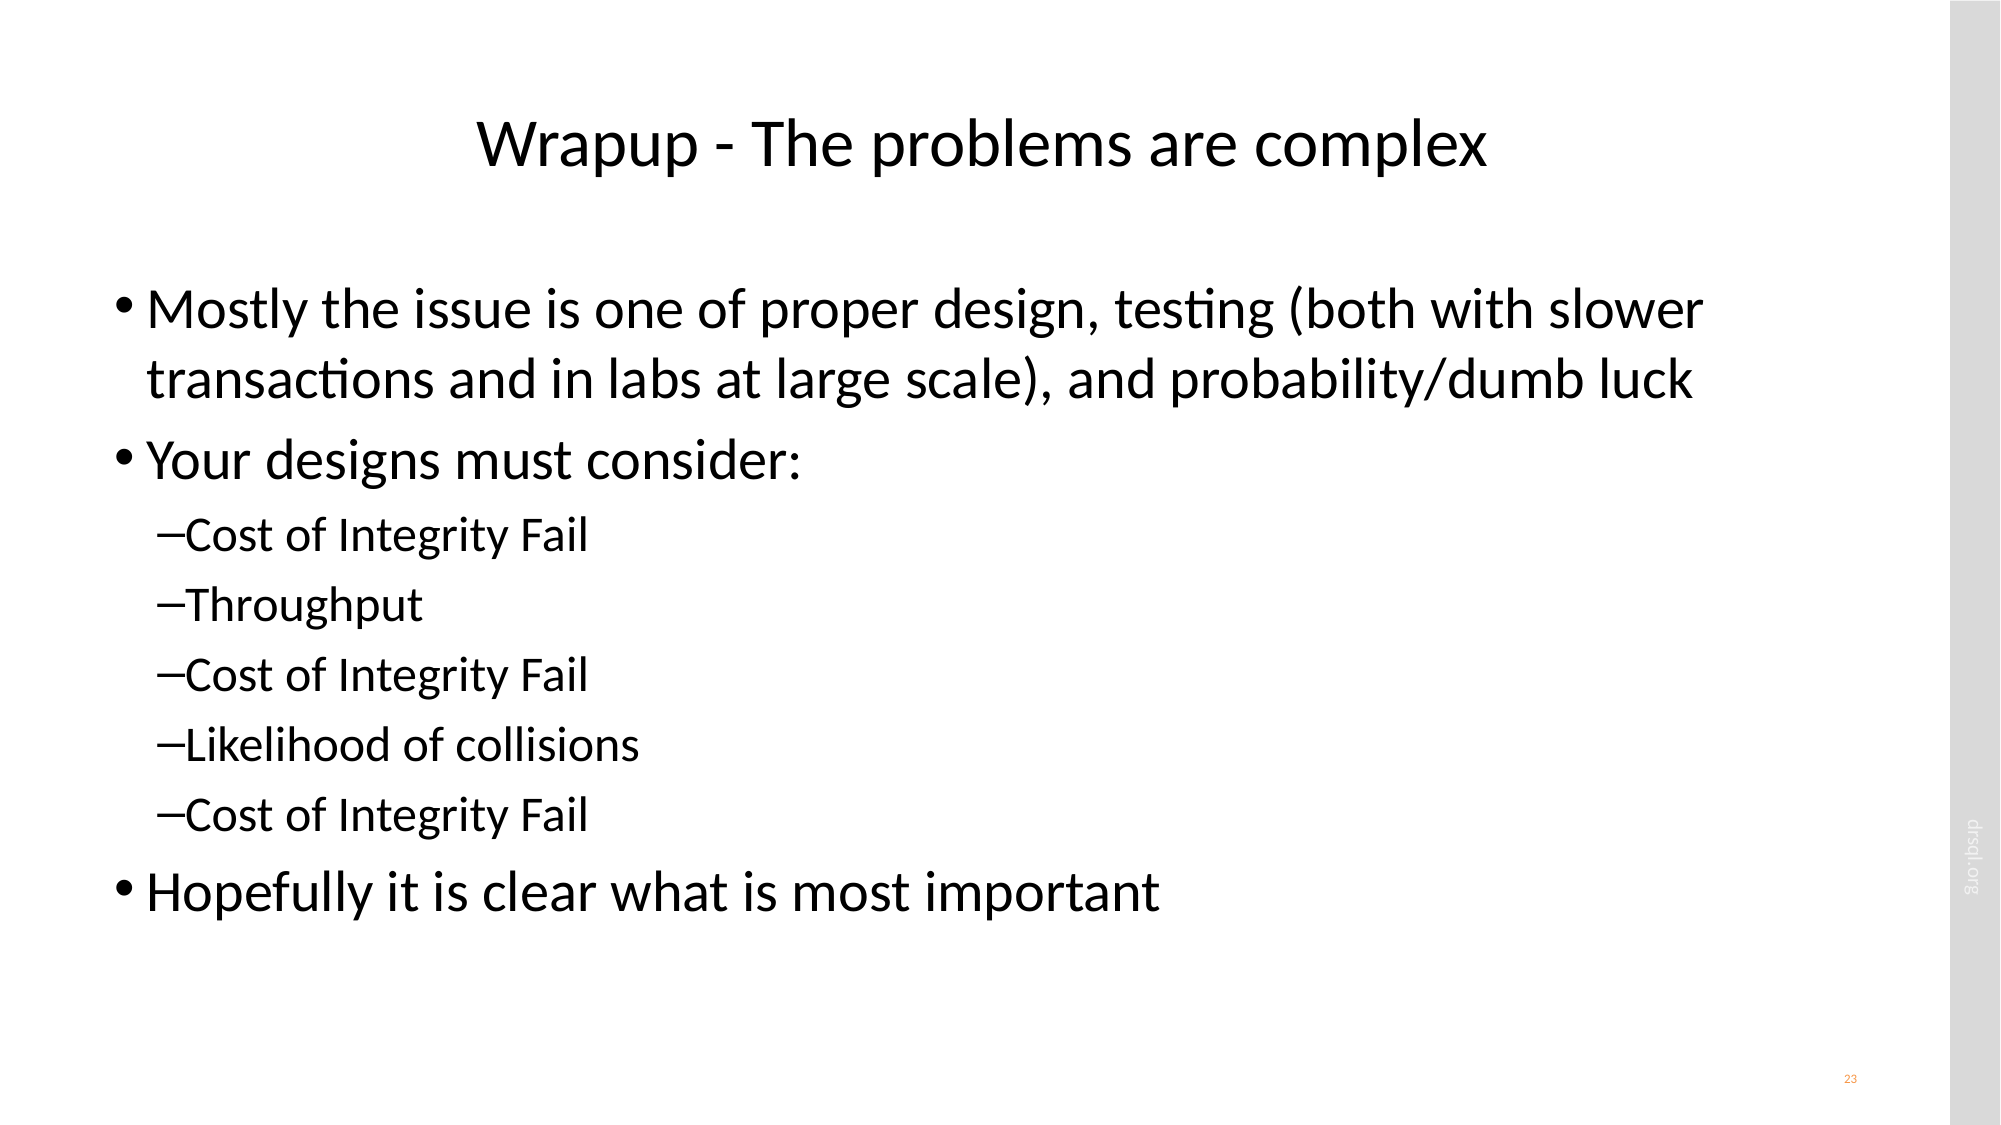

# Wrapup - The problems are complex
Mostly the issue is one of proper design, testing (both with slower transactions and in labs at large scale), and probability/dumb luck
Your designs must consider:
Cost of Integrity Fail
Throughput
Cost of Integrity Fail
Likelihood of collisions
Cost of Integrity Fail
Hopefully it is clear what is most important